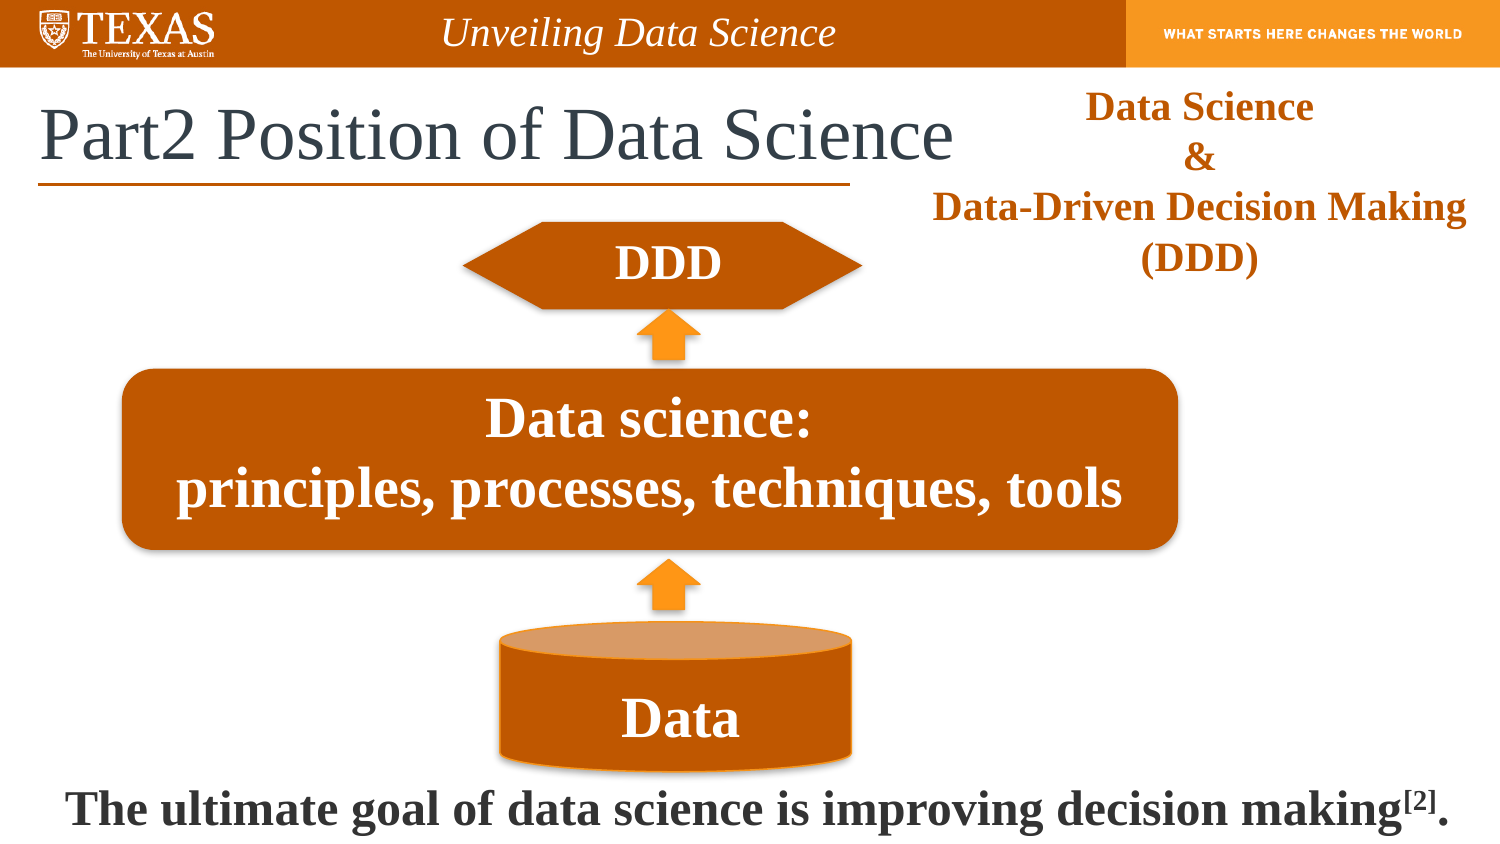

Unveiling Data Science
# Part2 Position of Data Science
Data Science
&
Data-Driven Decision Making (DDD)
DDD

Data science:
principles, processes, techniques, tools

Data
The ultimate goal of data science is improving decision making[2].